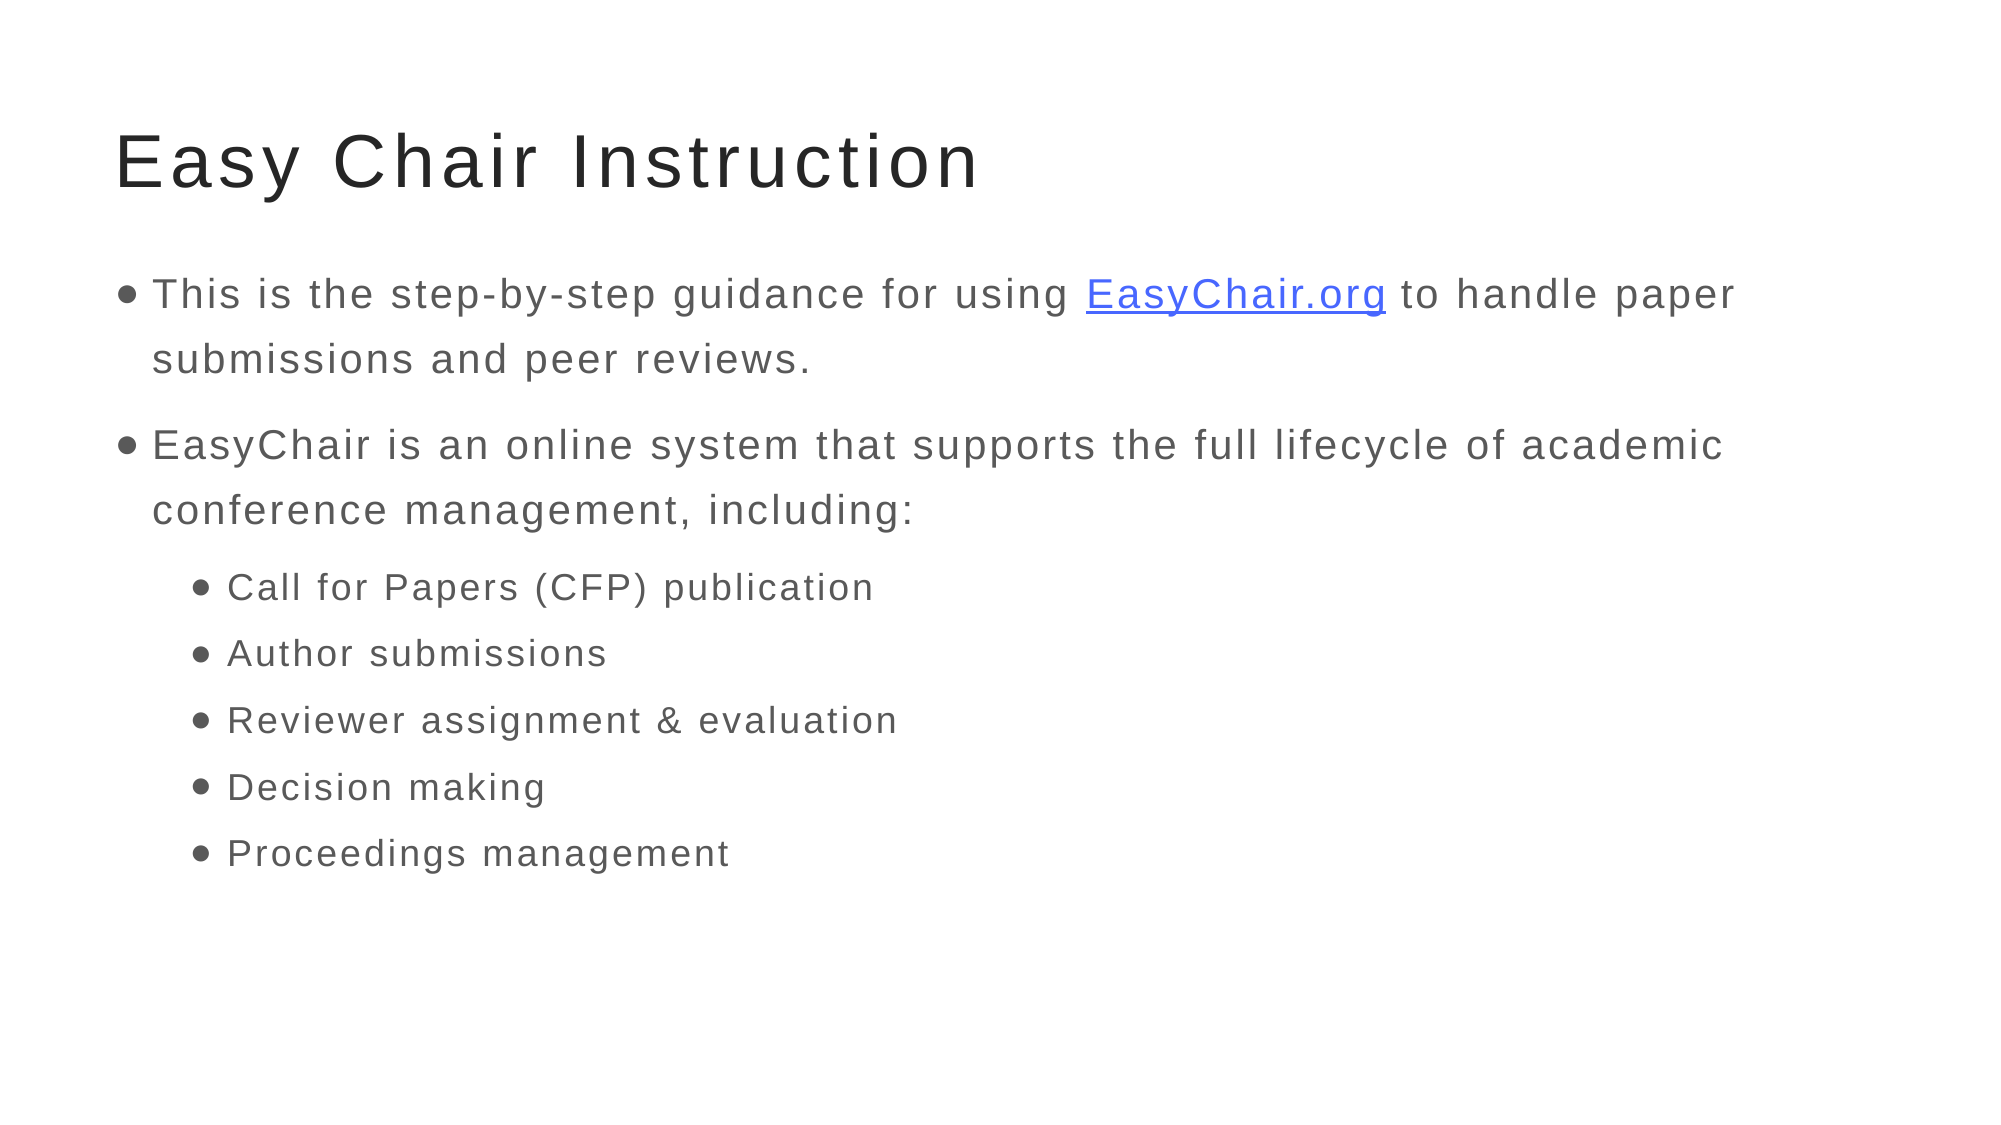

# Easy Chair Instruction
This is the step‑by‑step guidance for using EasyChair.org to handle paper submissions and peer reviews.
EasyChair is an online system that supports the full lifecycle of academic conference management, including:
Call for Papers (CFP) publication
Author submissions
Reviewer assignment & evaluation
Decision making
Proceedings management